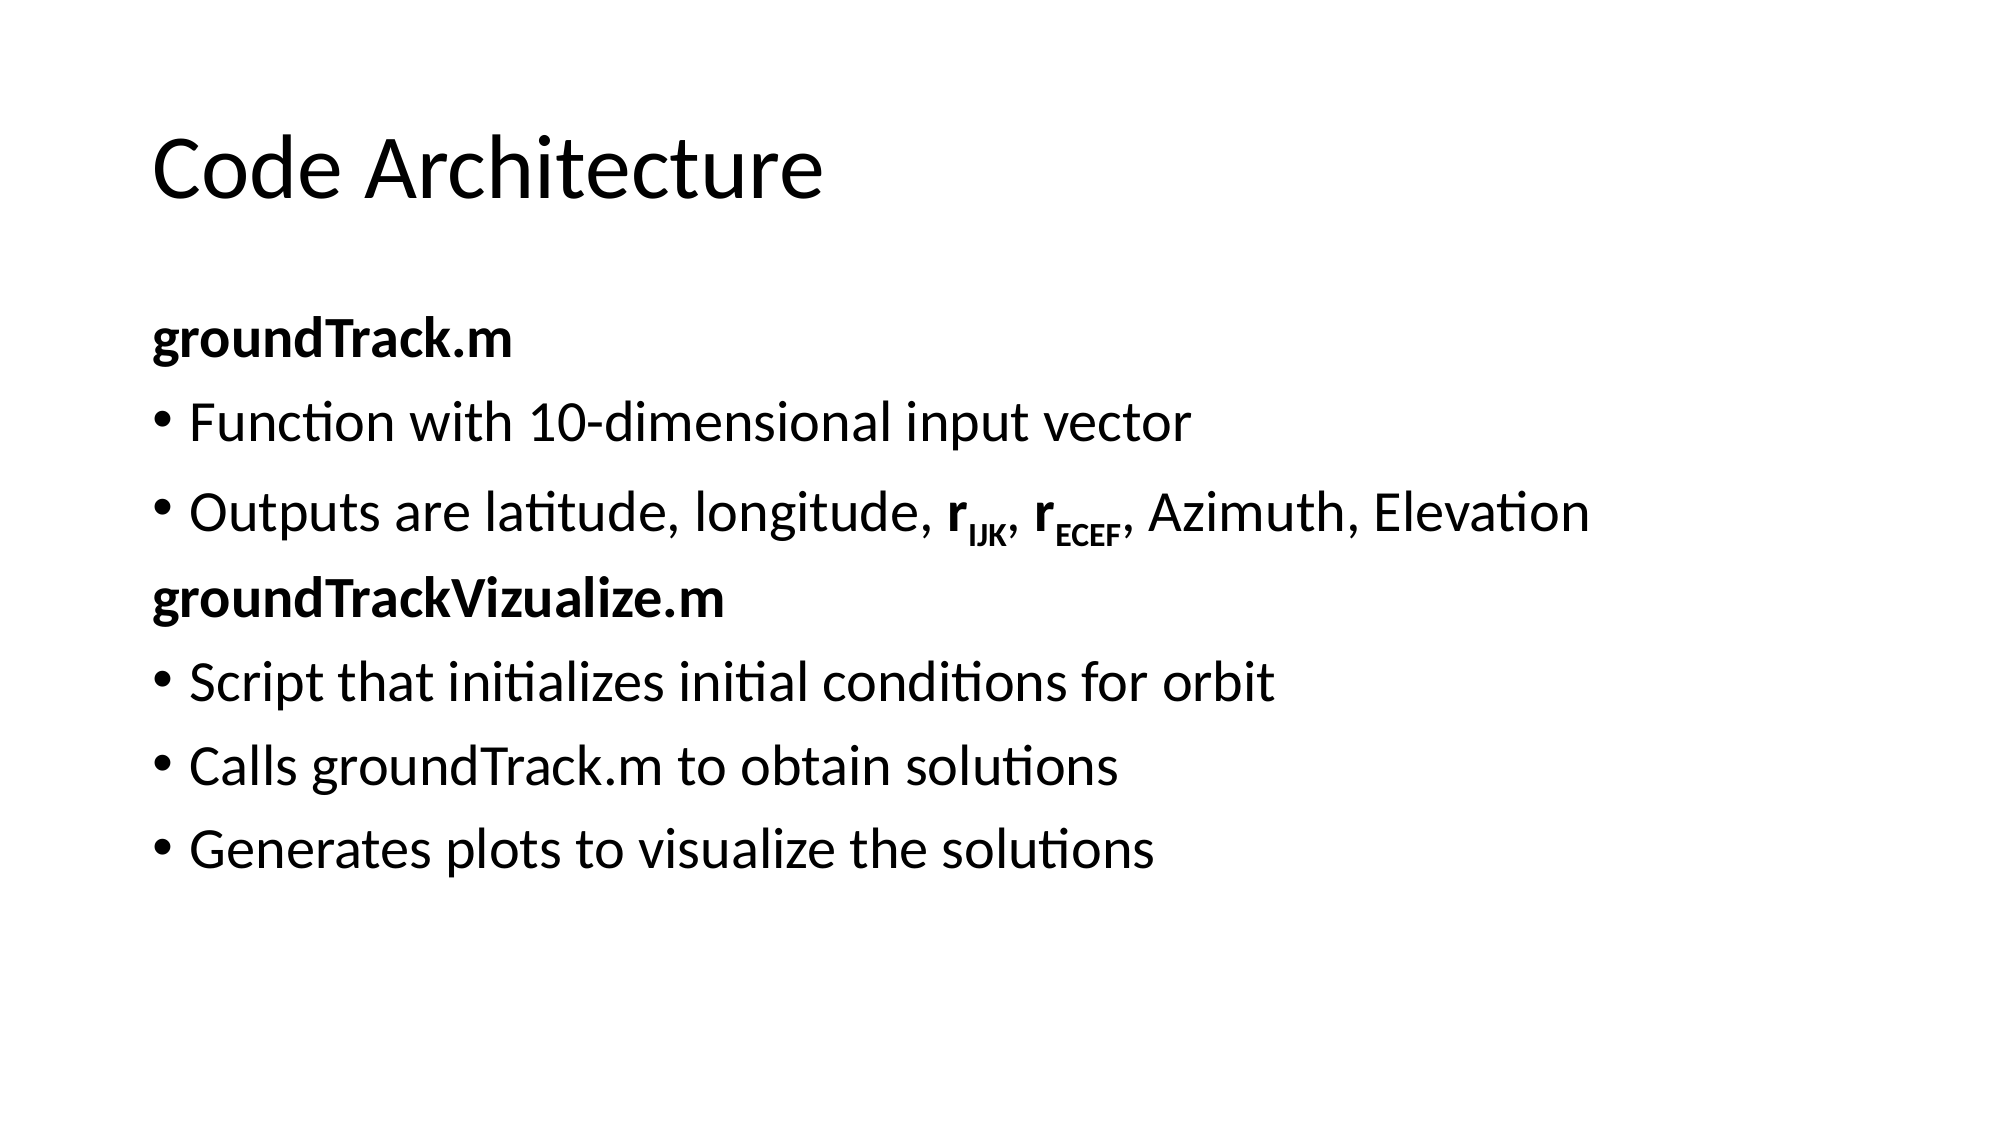

# Code Architecture
groundTrack.m
Function with 10-dimensional input vector
Outputs are latitude, longitude, rIJK, rECEF, Azimuth, Elevation
groundTrackVizualize.m
Script that initializes initial conditions for orbit
Calls groundTrack.m to obtain solutions
Generates plots to visualize the solutions